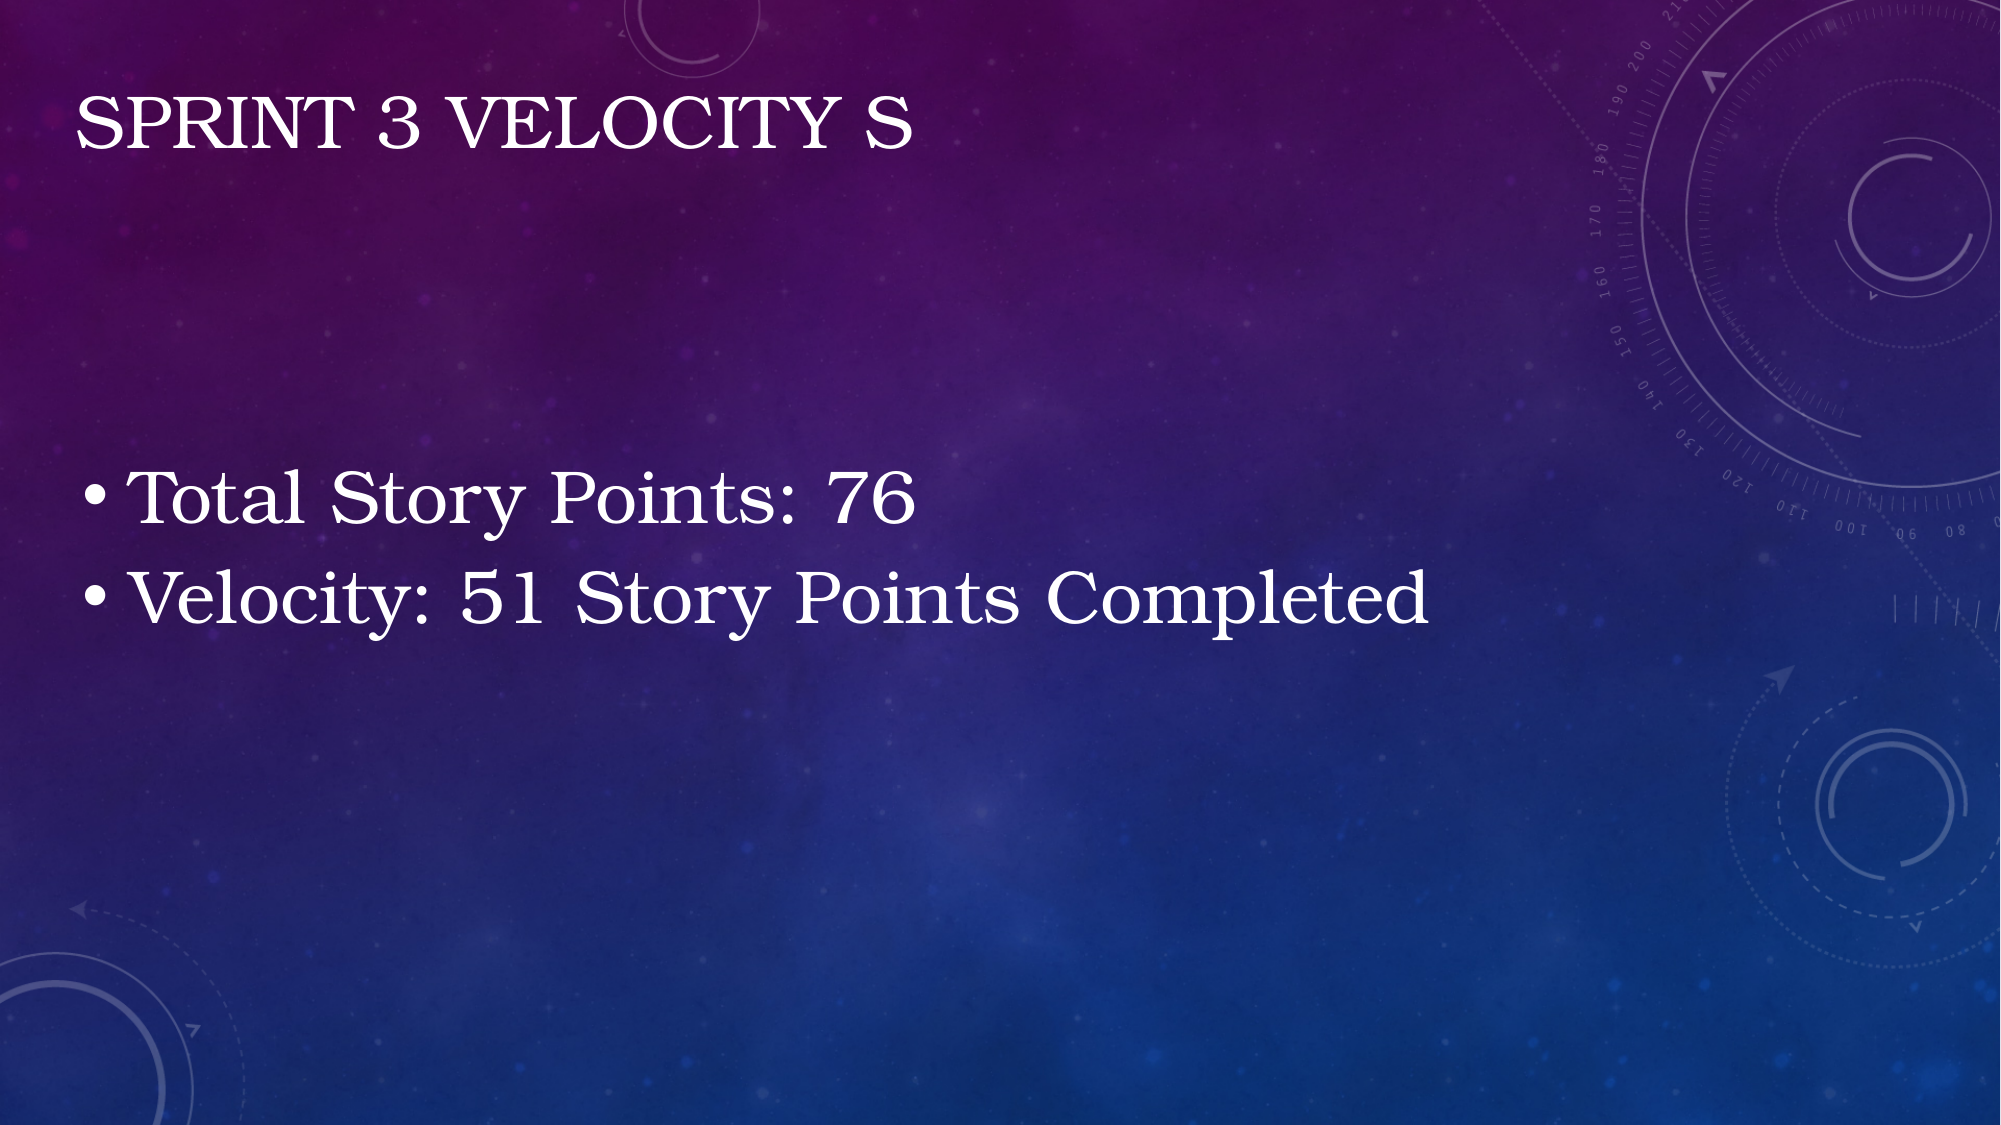

# Sprint 3 Velocity S
| Total Story Points: 76 Velocity: 51 Story Points Completed |
| --- |